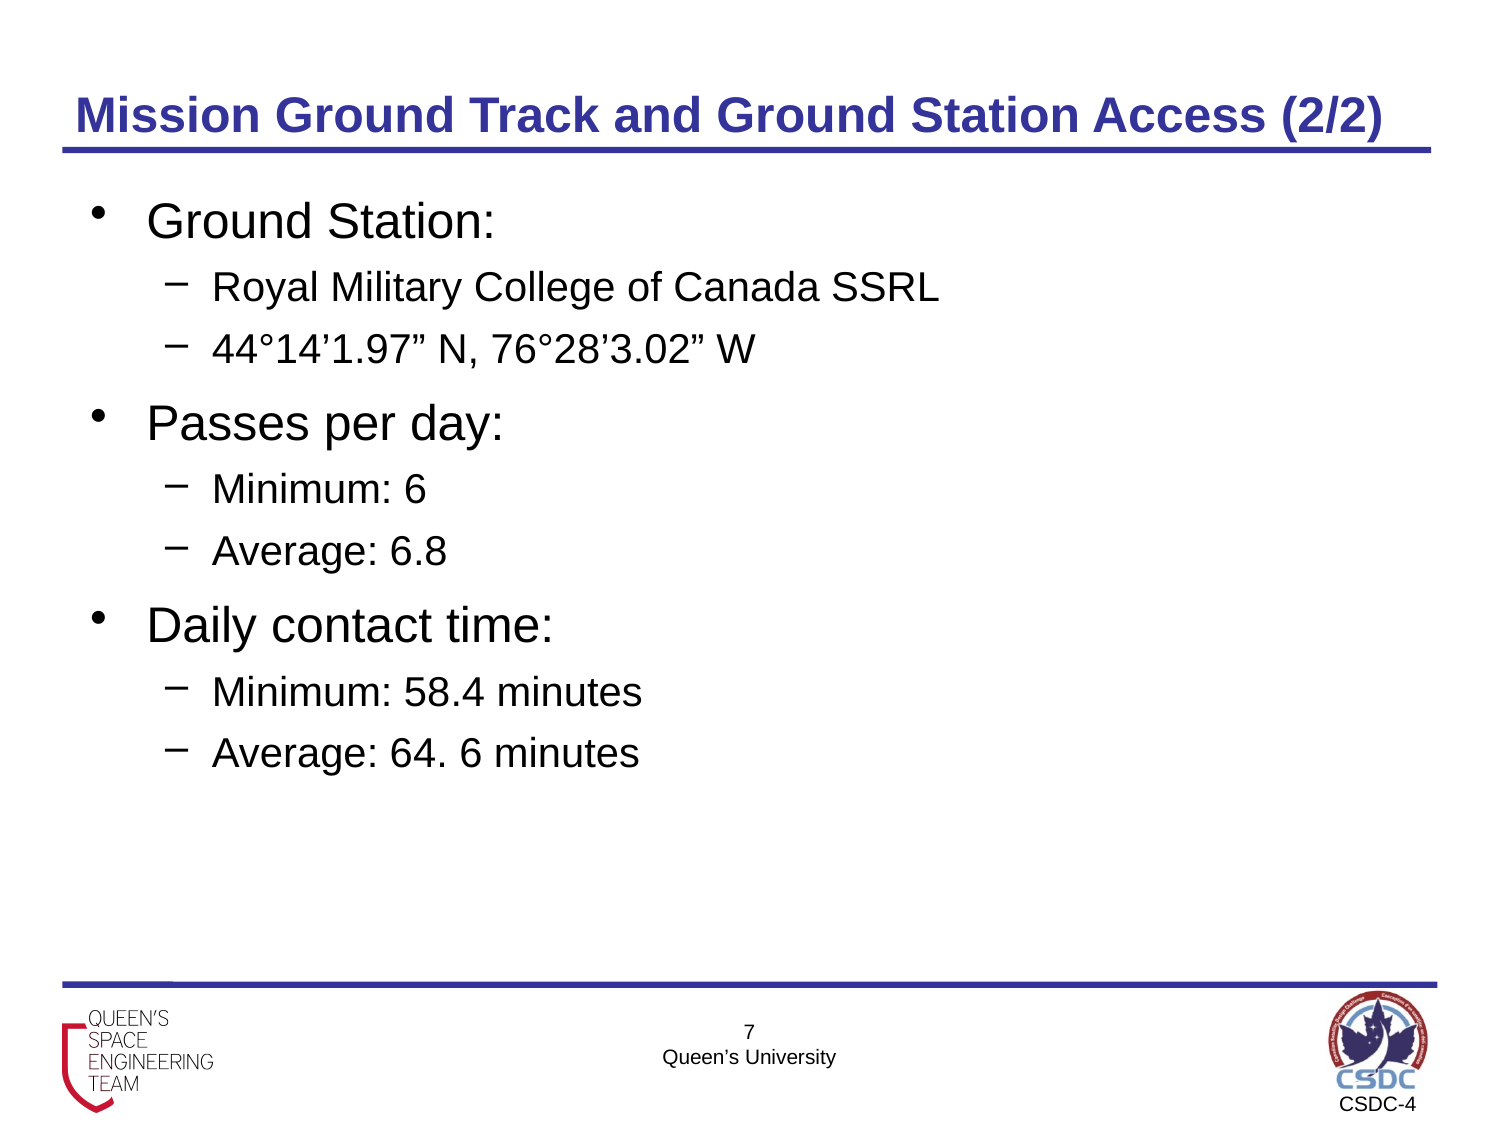

# Mission Ground Track and Ground Station Access (2/2)
Ground Station:
Royal Military College of Canada SSRL
44°14’1.97” N, 76°28’3.02” W
Passes per day:
Minimum: 6
Average: 6.8
Daily contact time:
Minimum: 58.4 minutes
Average: 64. 6 minutes

7
Queen’s University